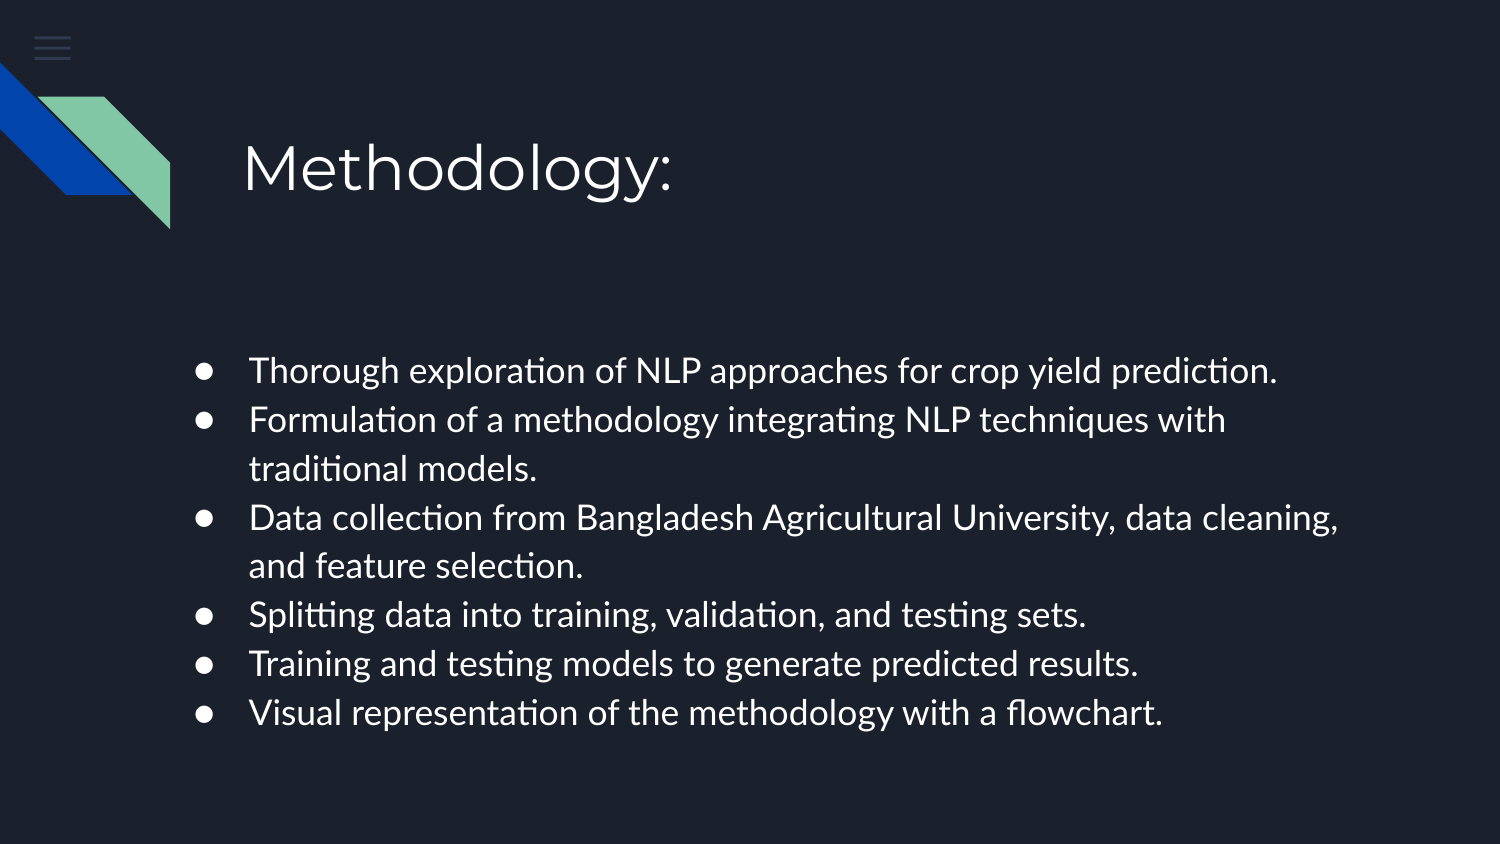

# Methodology:
Thorough exploration of NLP approaches for crop yield prediction.
Formulation of a methodology integrating NLP techniques with traditional models.
Data collection from Bangladesh Agricultural University, data cleaning, and feature selection.
Splitting data into training, validation, and testing sets.
Training and testing models to generate predicted results.
Visual representation of the methodology with a flowchart.